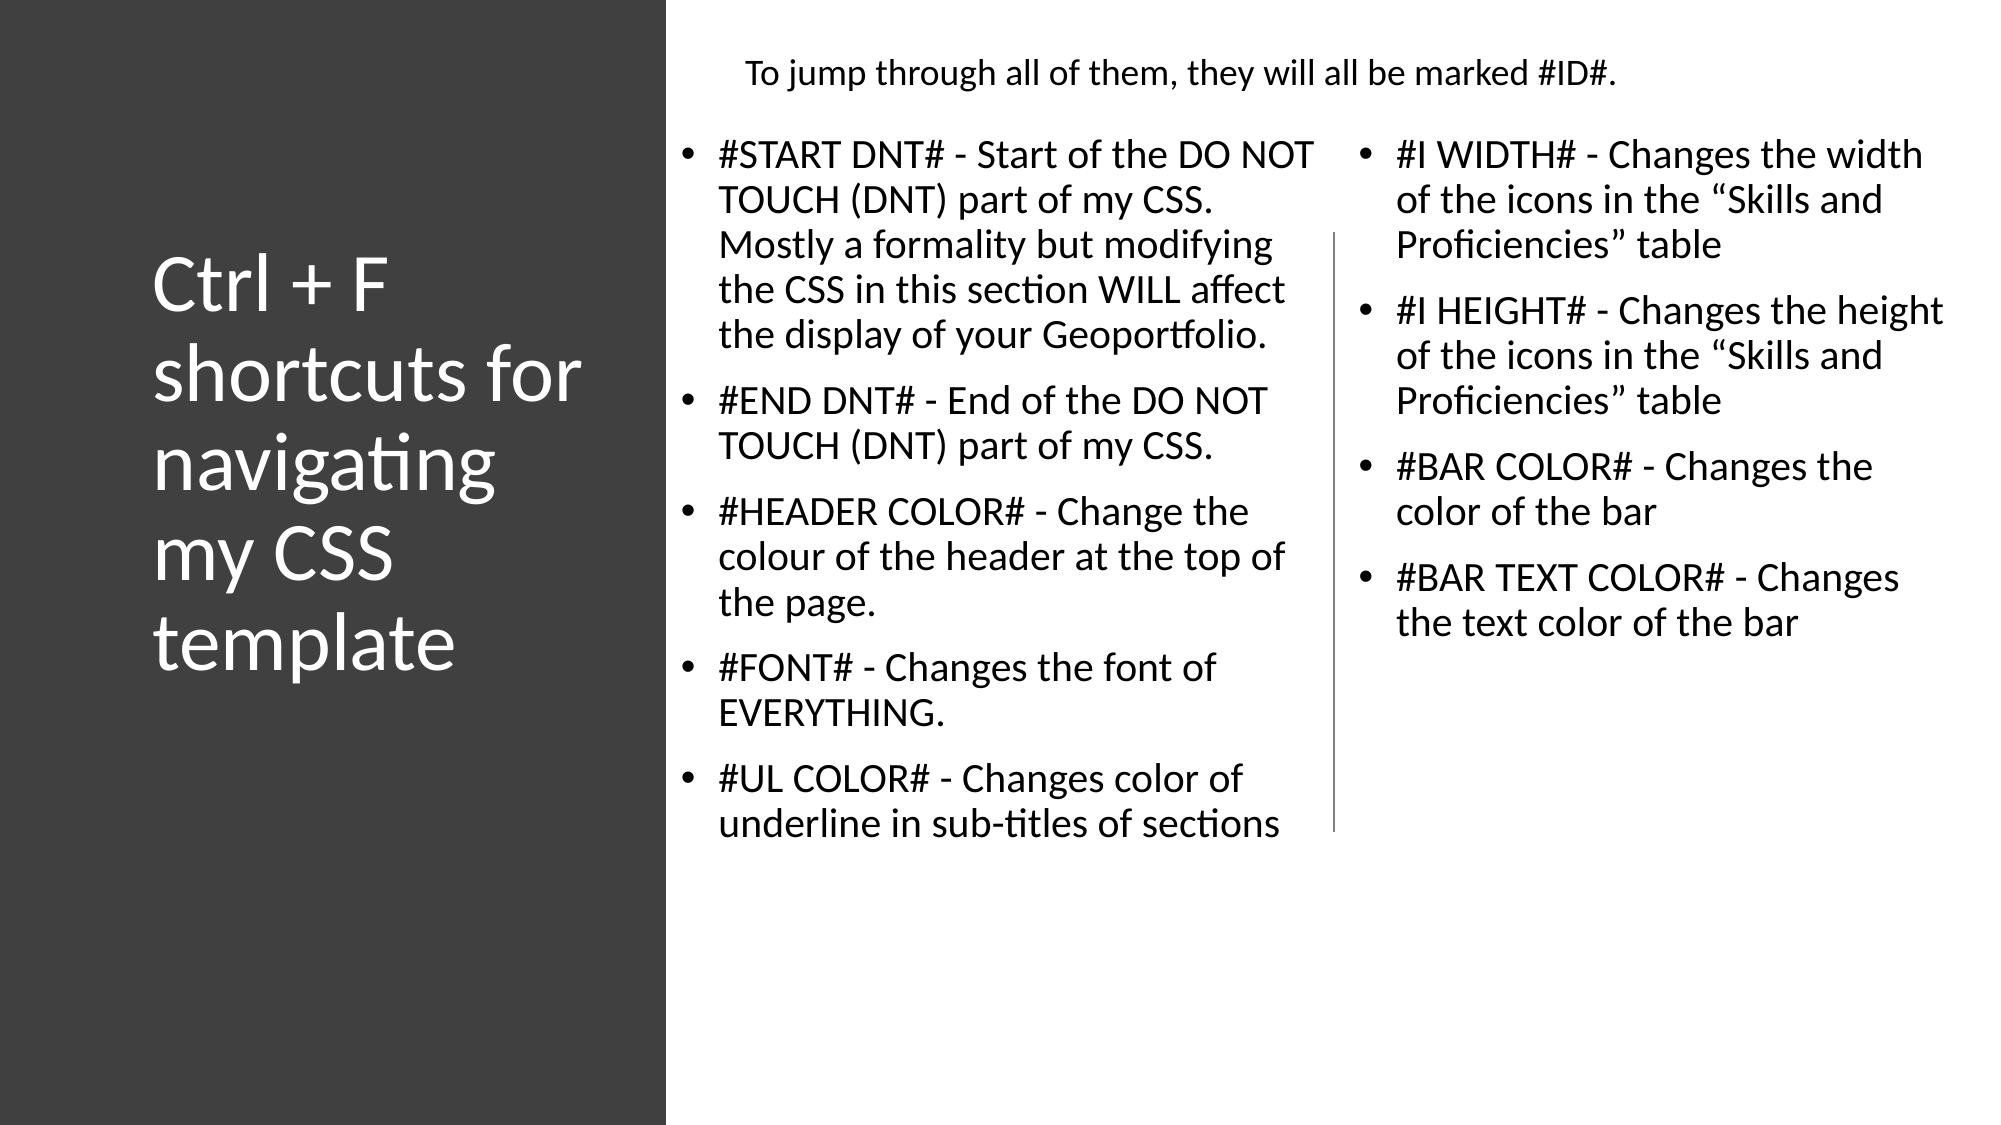

To jump through all of them, they will all be marked #ID#.

#START DNT# - Start of the DO NOT TOUCH (DNT) part of my CSS. Mostly a formality but modifying the CSS in this section WILL affect the display of your Geoportfolio.
#END DNT# - End of the DO NOT TOUCH (DNT) part of my CSS.
#HEADER COLOR# - Change the colour of the header at the top of the page.
#FONT# - Changes the font of EVERYTHING.
#UL COLOR# - Changes color of underline in sub-titles of sections
#I WIDTH# - Changes the width of the icons in the “Skills and Proficiencies” table
#I HEIGHT# - Changes the height of the icons in the “Skills and Proficiencies” table
#BAR COLOR# - Changes the color of the bar
#BAR TEXT COLOR# - Changes the text color of the bar

# Ctrl + F shortcuts for navigating my CSS template